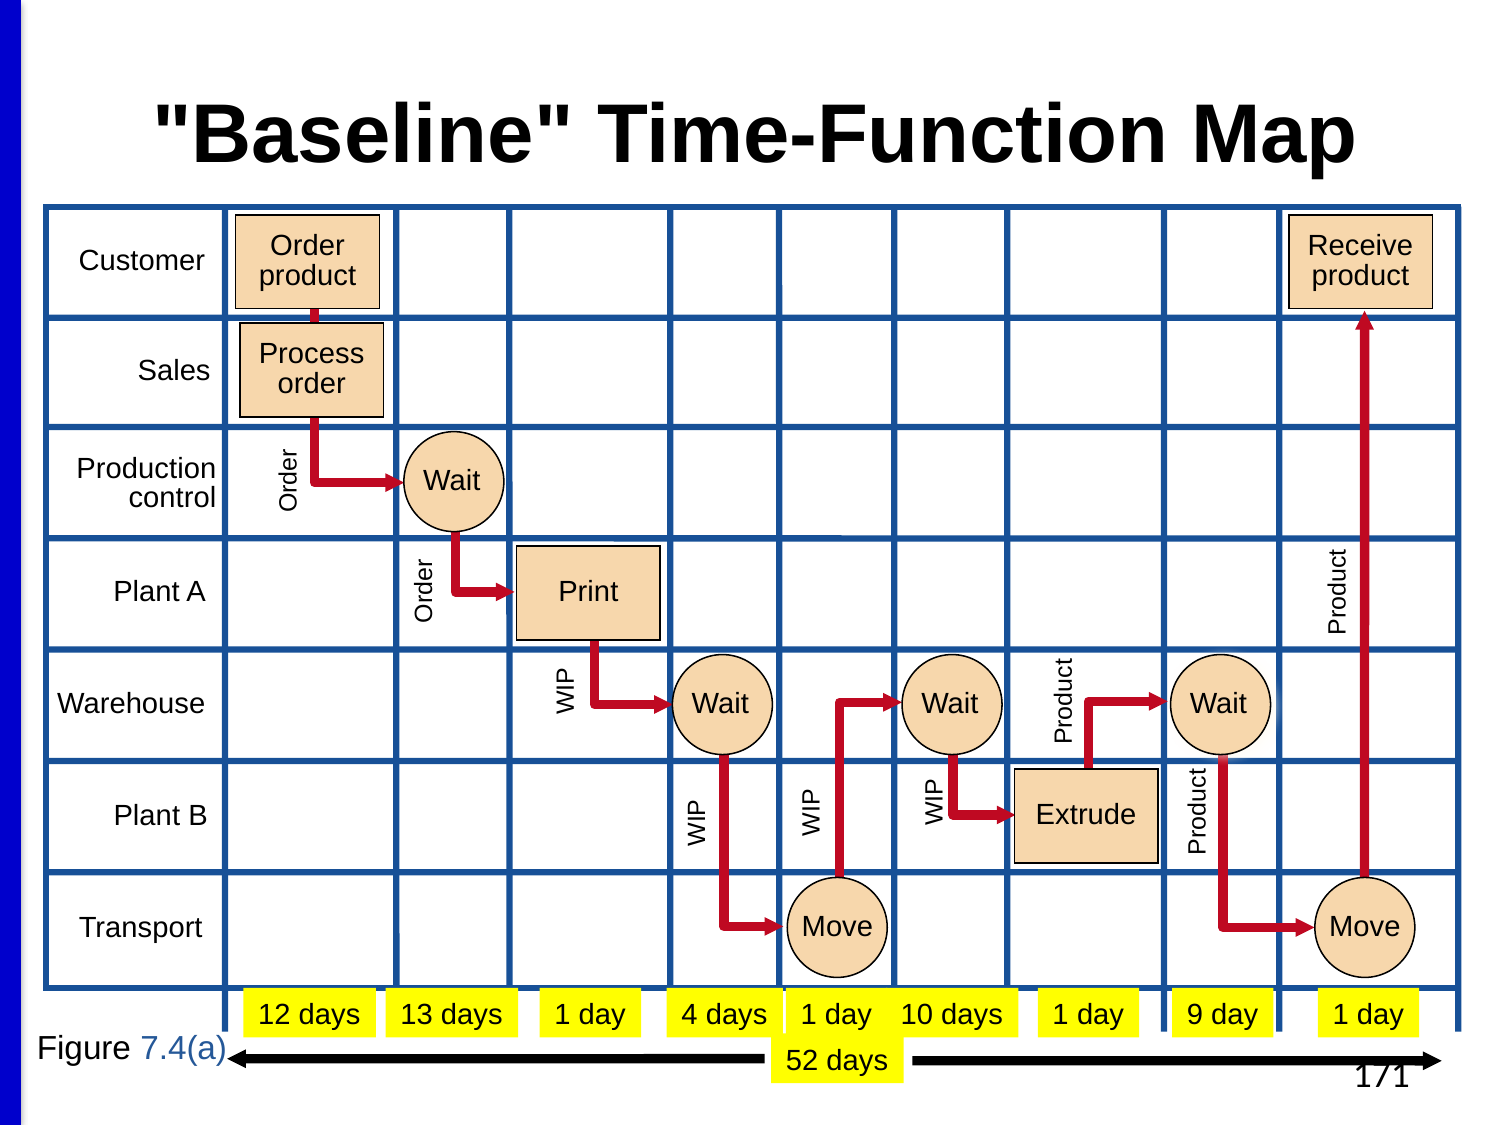

# "Baseline" Time-Function Map

Customer
Sales
Production control
Plant A
Warehouse
Plant B
Transport

Order product

Process order

Wait
Order

Receive product

Move
Product
Product

Print

Wait
Order
WIP

Wait

Extrude
Product
WIP

Wait

Move
WIP
WIP
12 days
13 days
1 day
4 days
1 day
10 days
1 day
9 day
1 day
52 days

Figure 7.4(a)
171